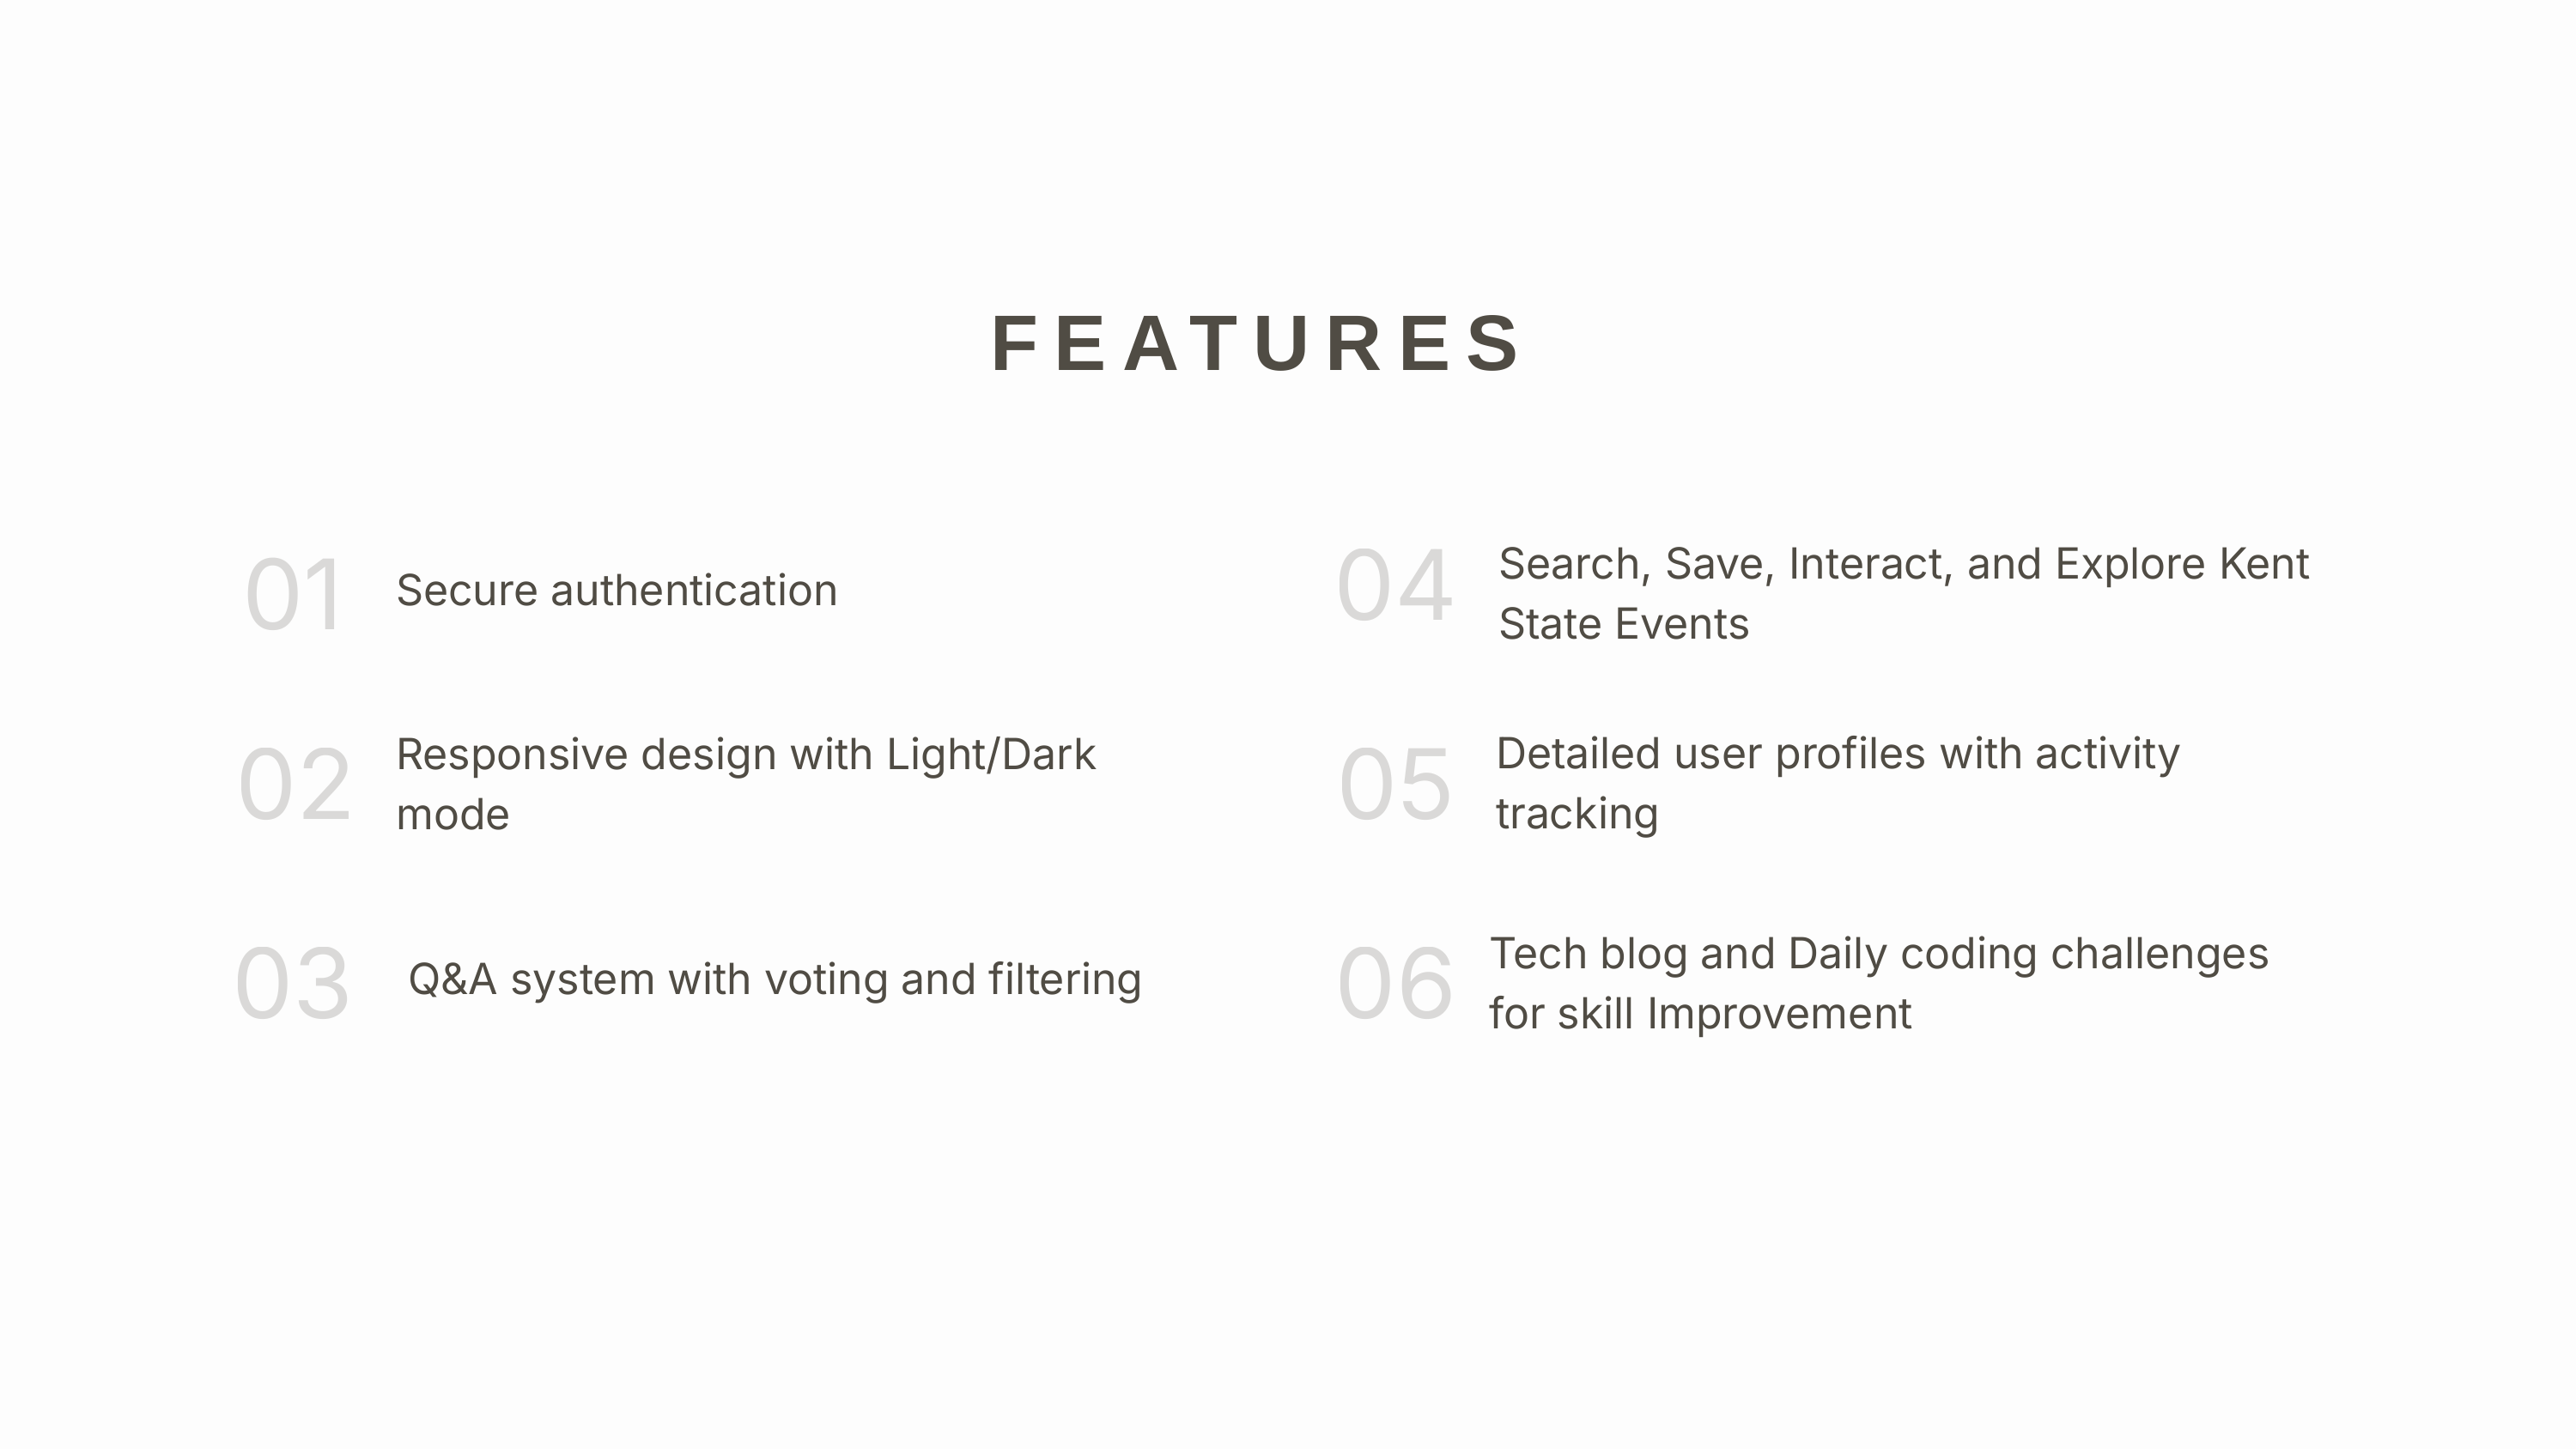

FEATURES
04
01
Search, Save, Interact, and Explore Kent State Events
Secure authentication
05
02
Detailed user profiles with activity tracking
Responsive design with Light/Dark mode
03
06
Tech blog and Daily coding challenges for skill Improvement
 Q&A system with voting and filtering